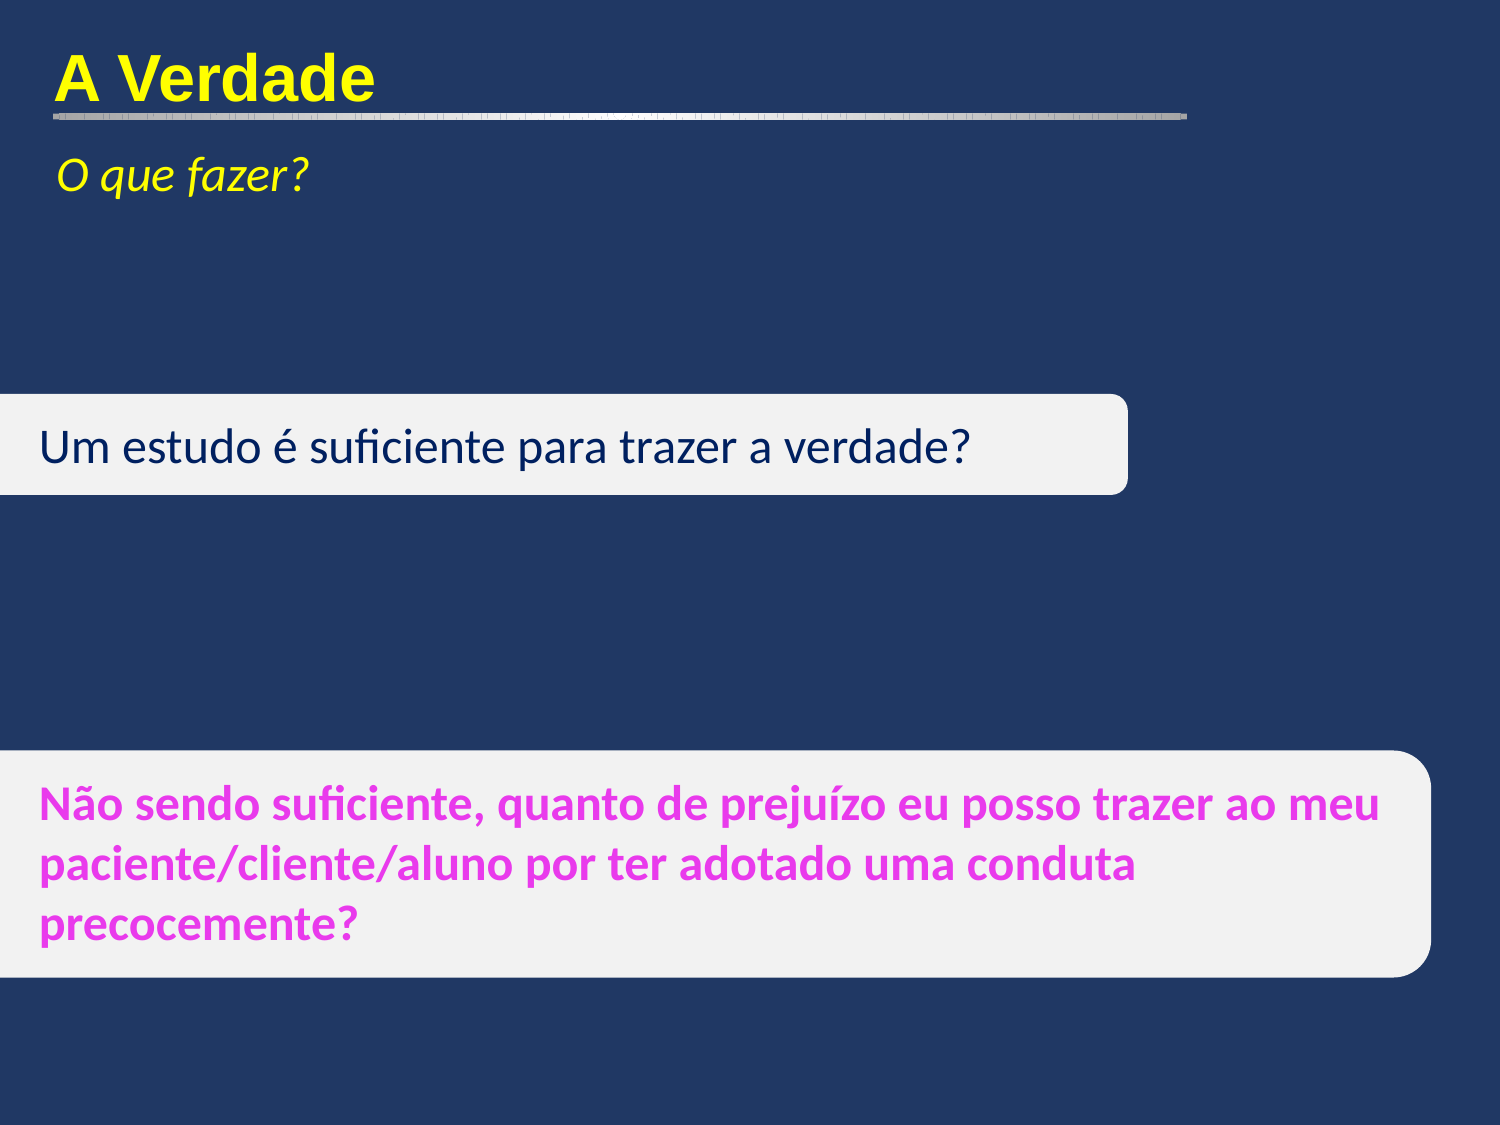

A Verdade

O que fazer?

Um estudo é suficiente para trazer a verdade?

Não sendo suficiente, quanto de prejuízo eu posso trazer ao meu paciente/cliente/aluno por ter adotado uma conduta precocemente?